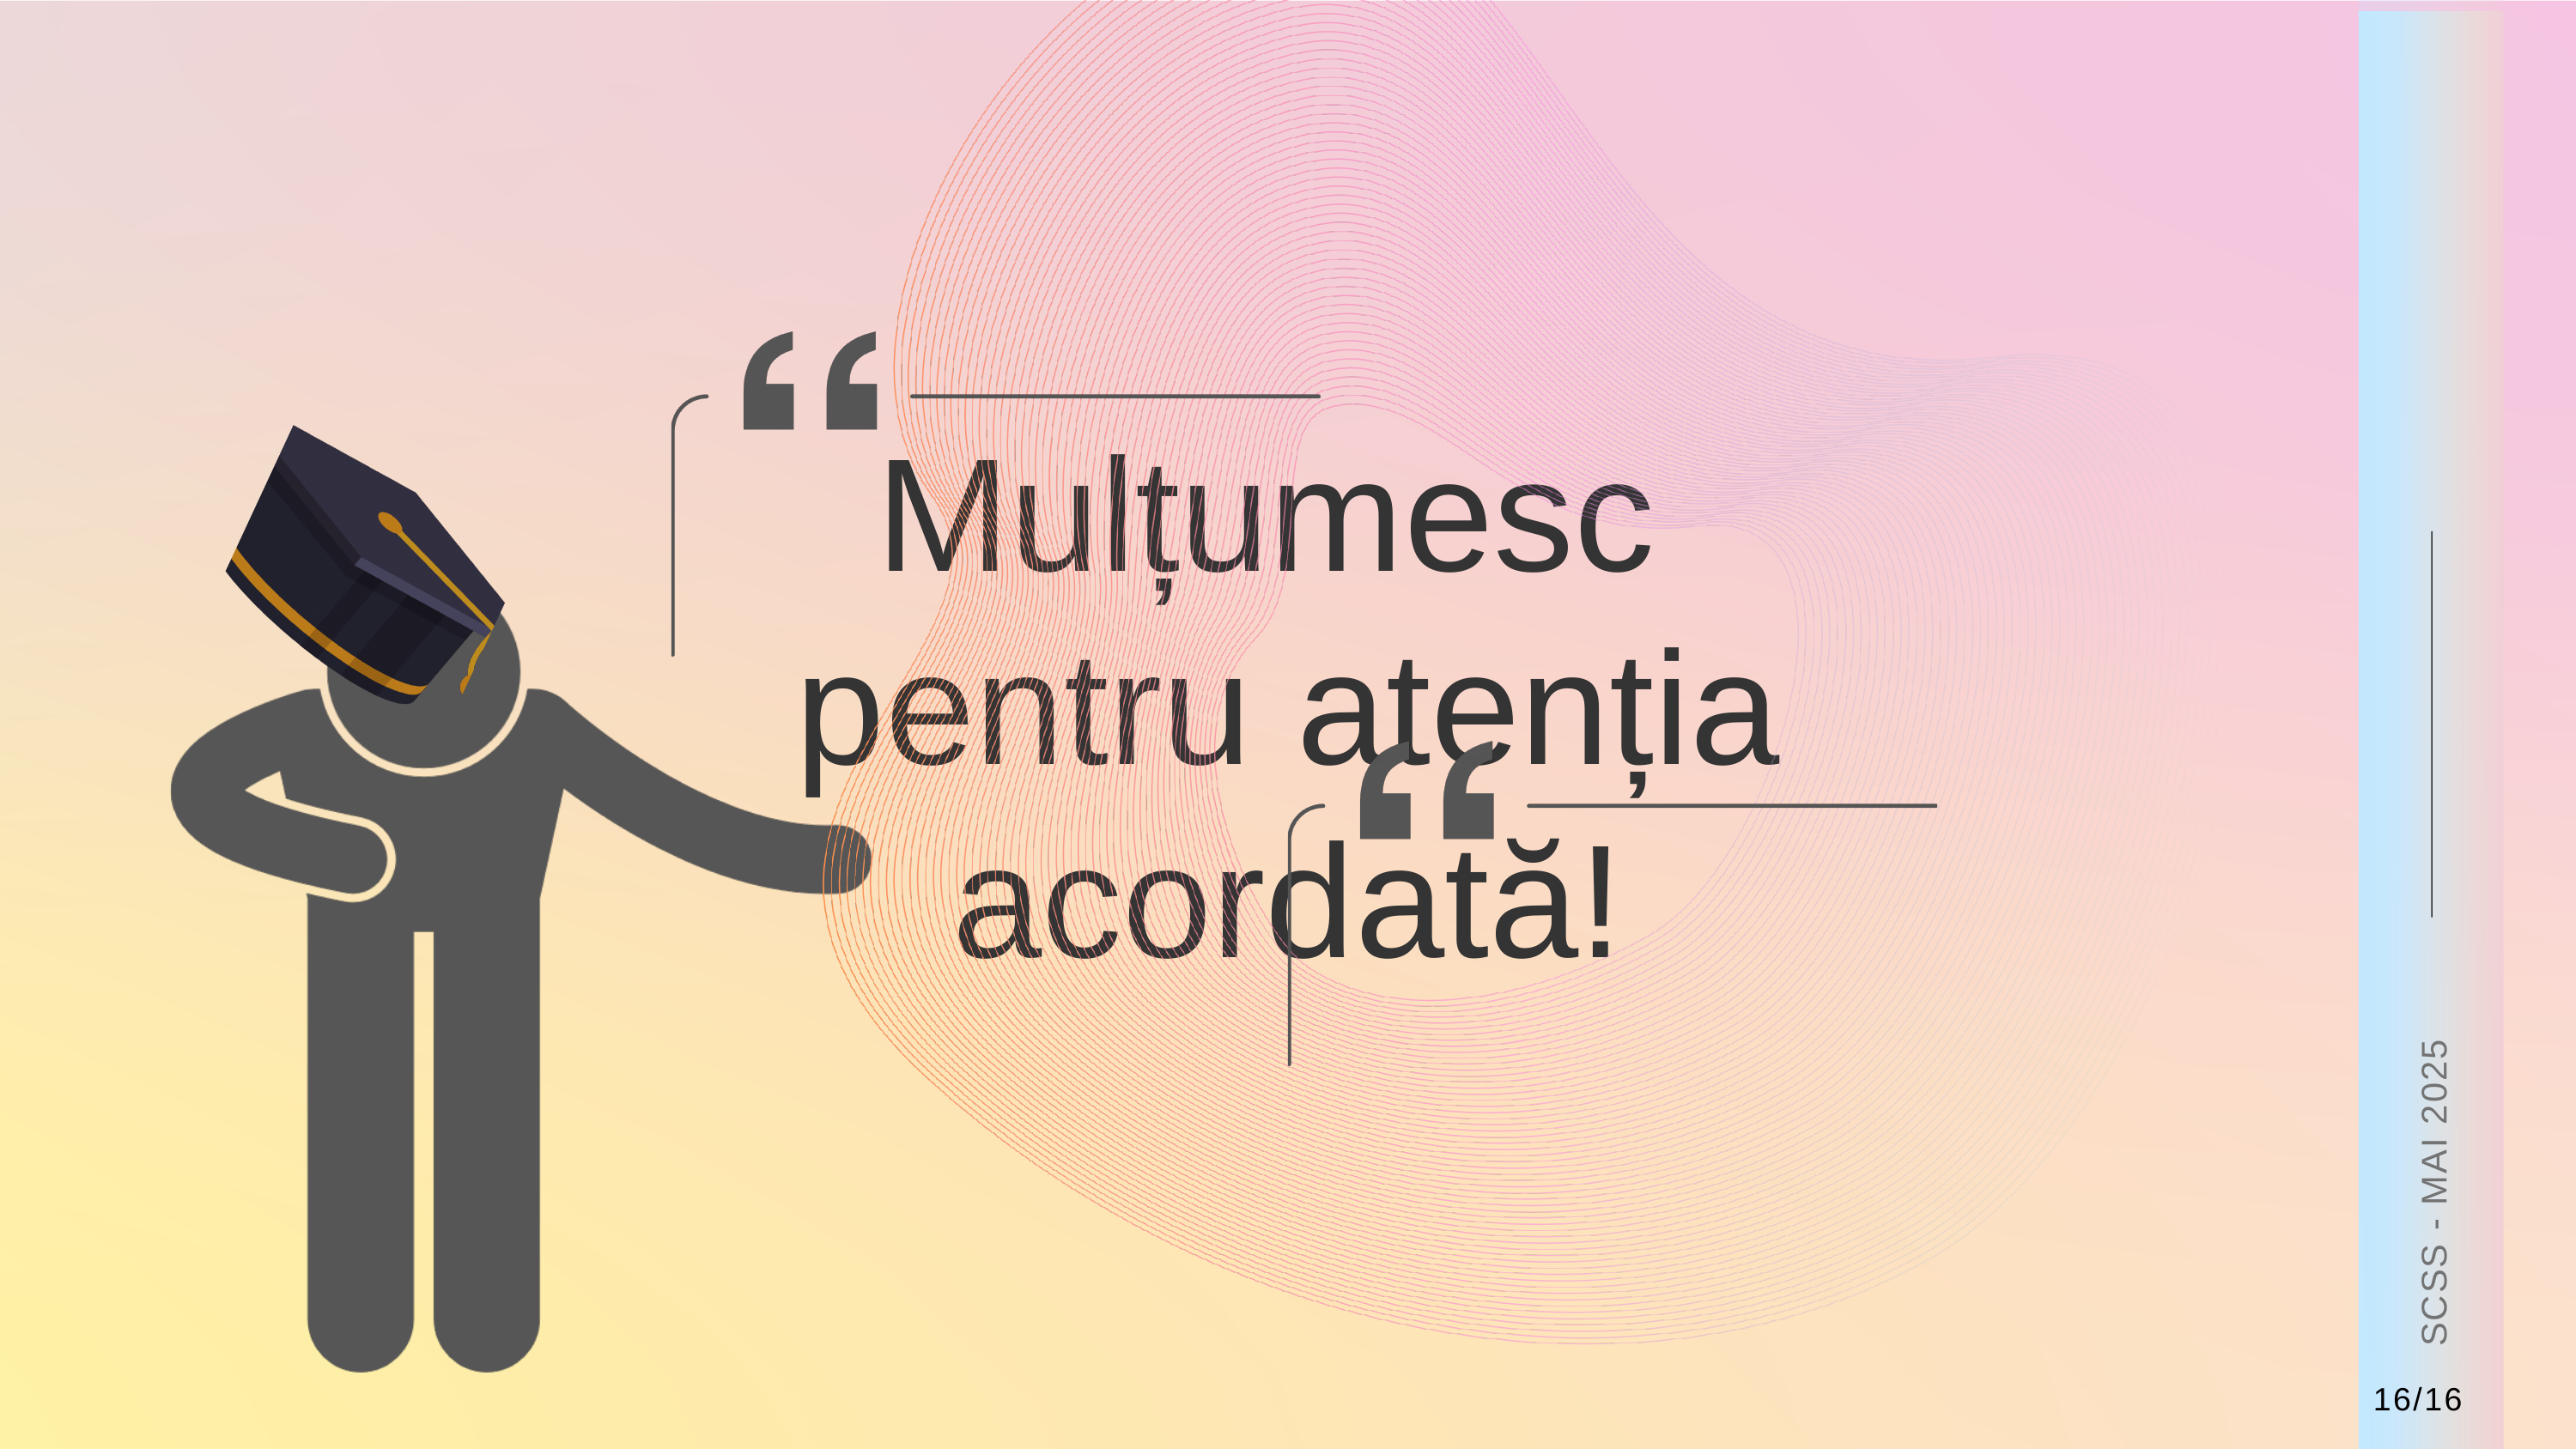

Mulțumesc
pentru atenția acordată!

SCSS - MAI 2025
16/16